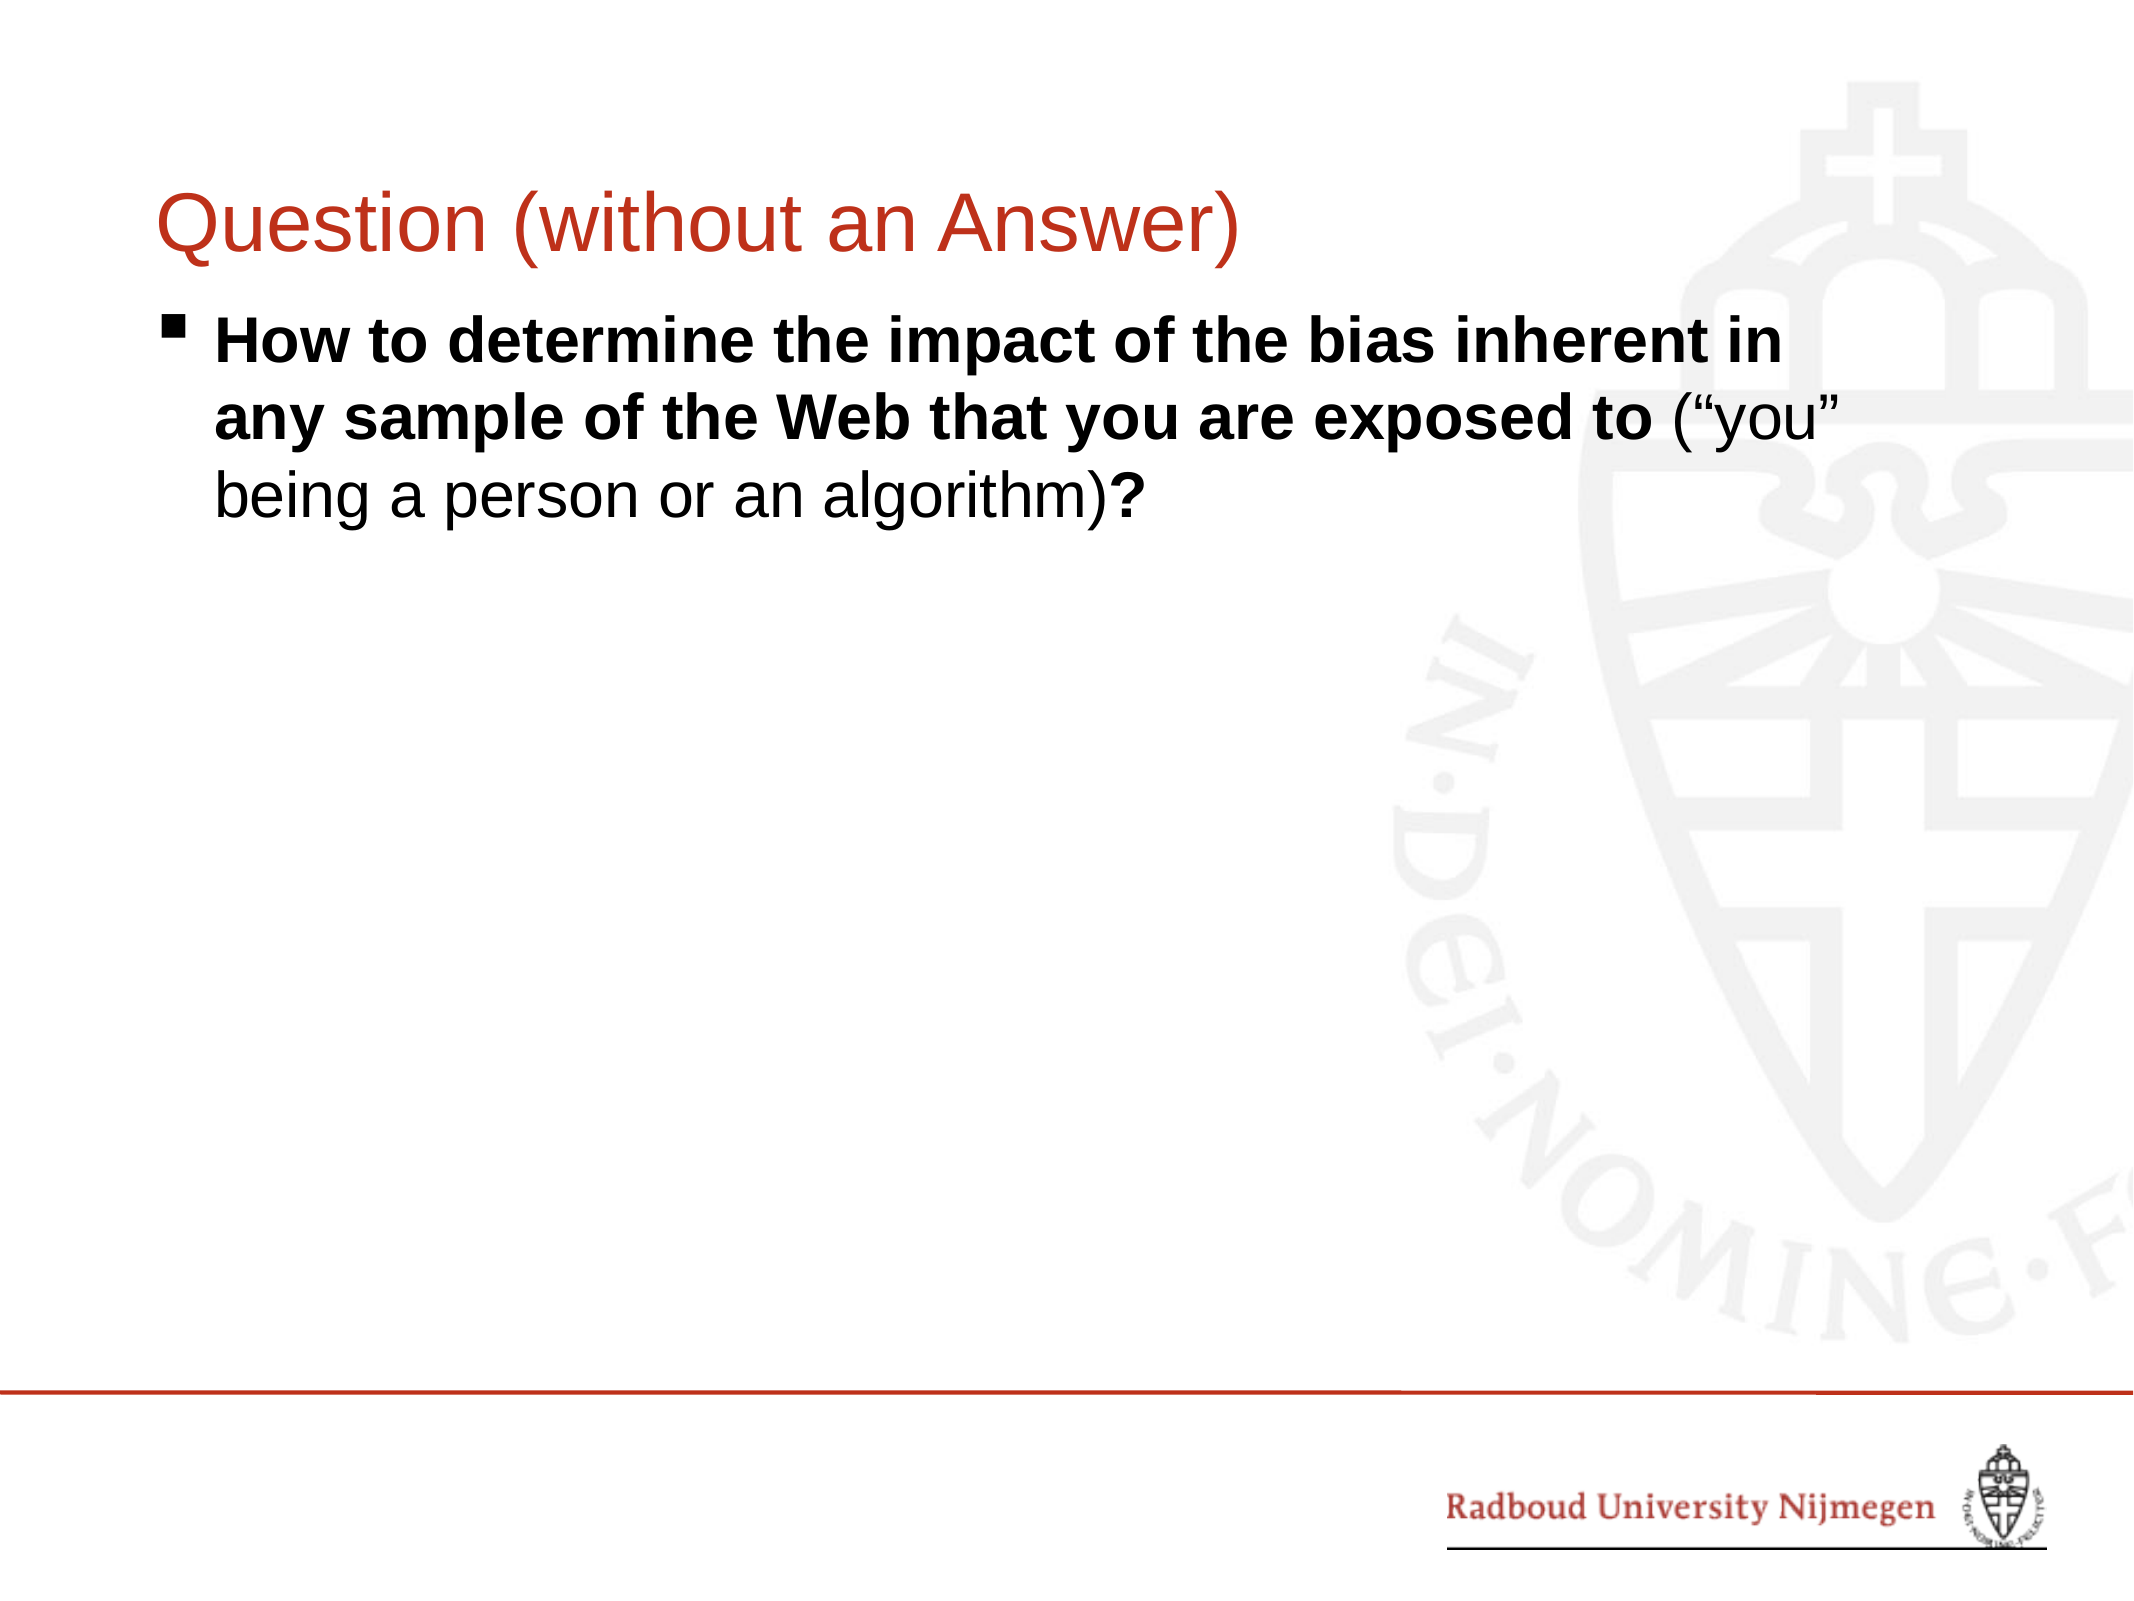

# Question (without an Answer)
How to determine the impact of the bias inherent in any sample of the Web that you are exposed to (“you” being a person or an algorithm)?